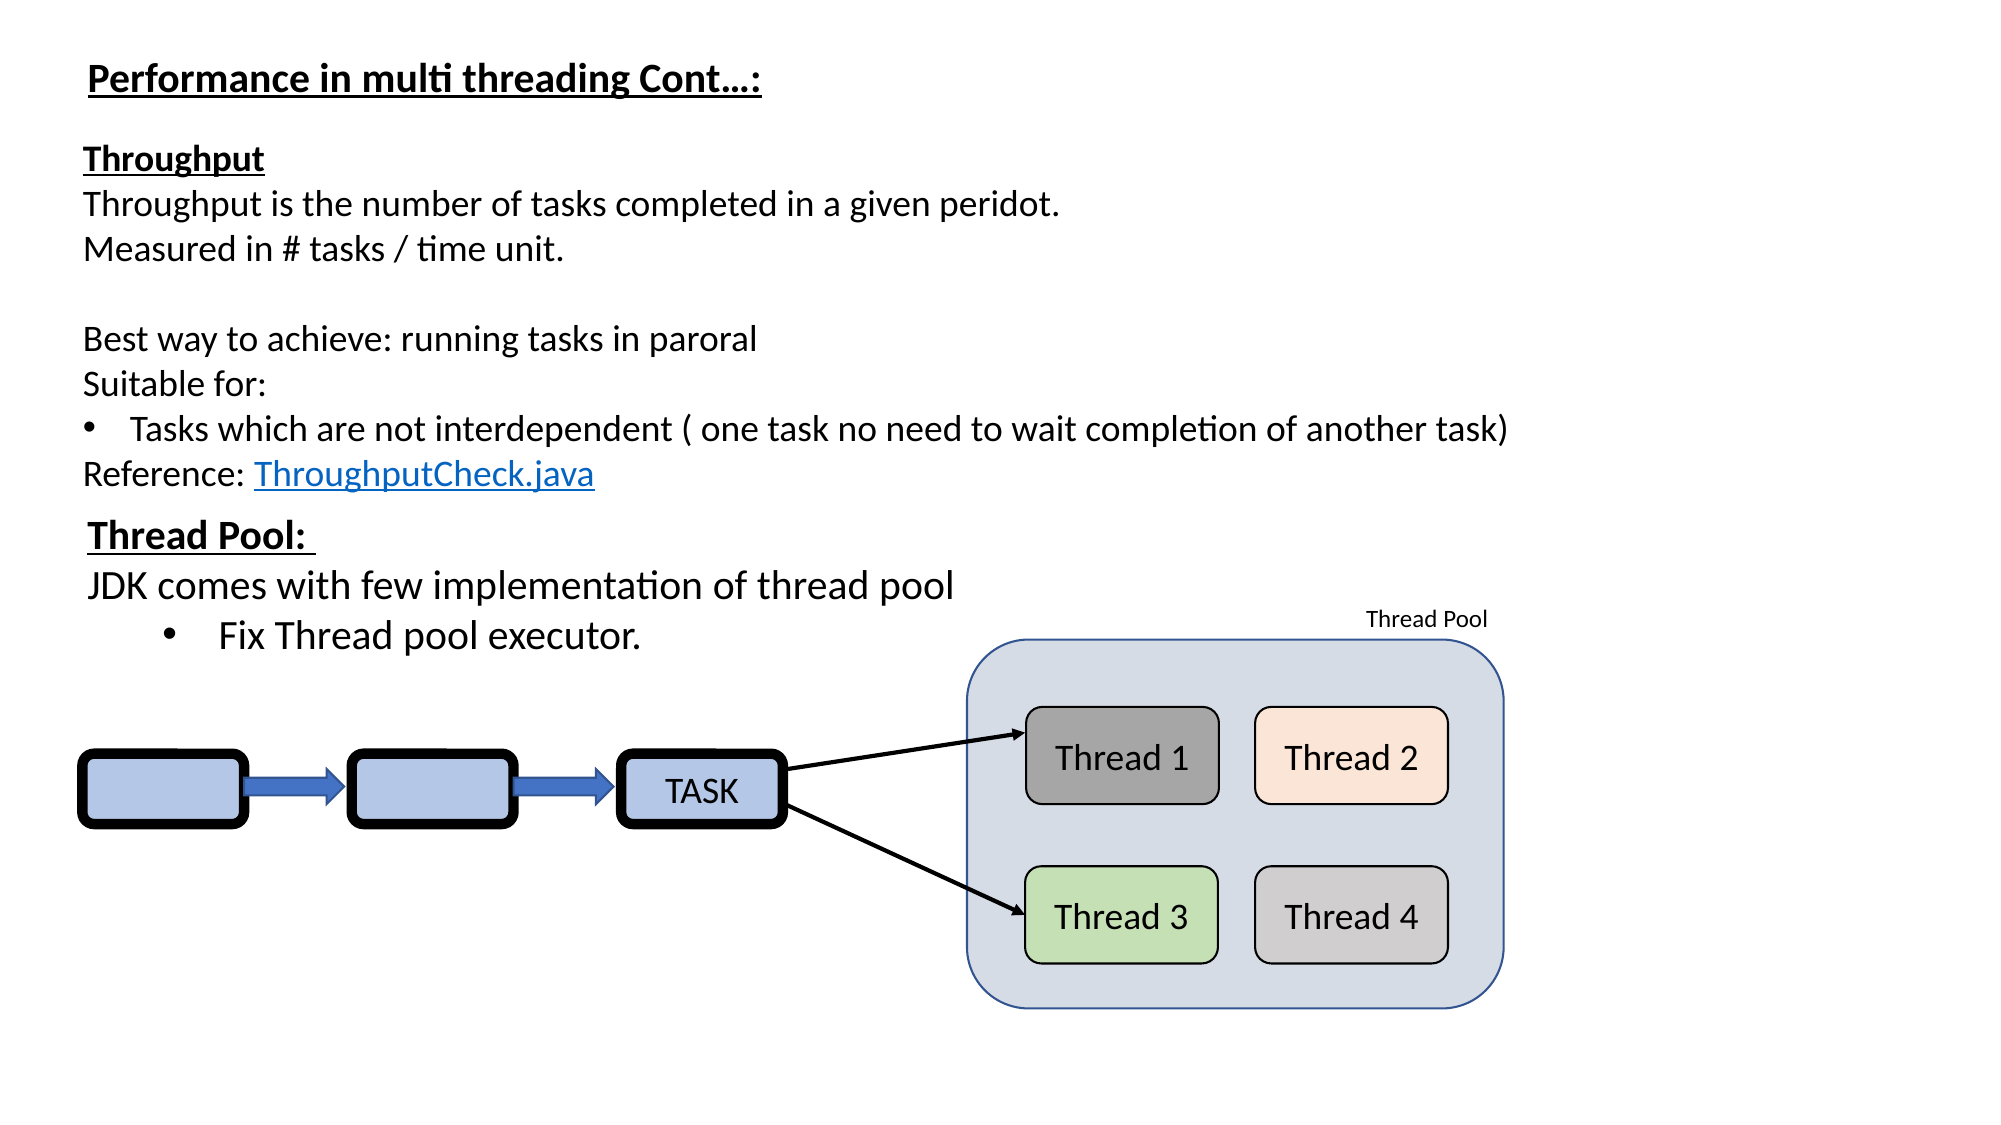

Performance in multi threading Cont…:
Throughput
Throughput is the number of tasks completed in a given peridot.
Measured in # tasks / time unit.

Best way to achieve: running tasks in paroral
Suitable for:
Tasks which are not interdependent ( one task no need to wait completion of another task)
Reference: ThroughputCheck.java
Thread Pool:
JDK comes with few implementation of thread pool
Fix Thread pool executor.
Thread Pool

Thread 1
Thread 2

TASK

Thread 3
Thread 4